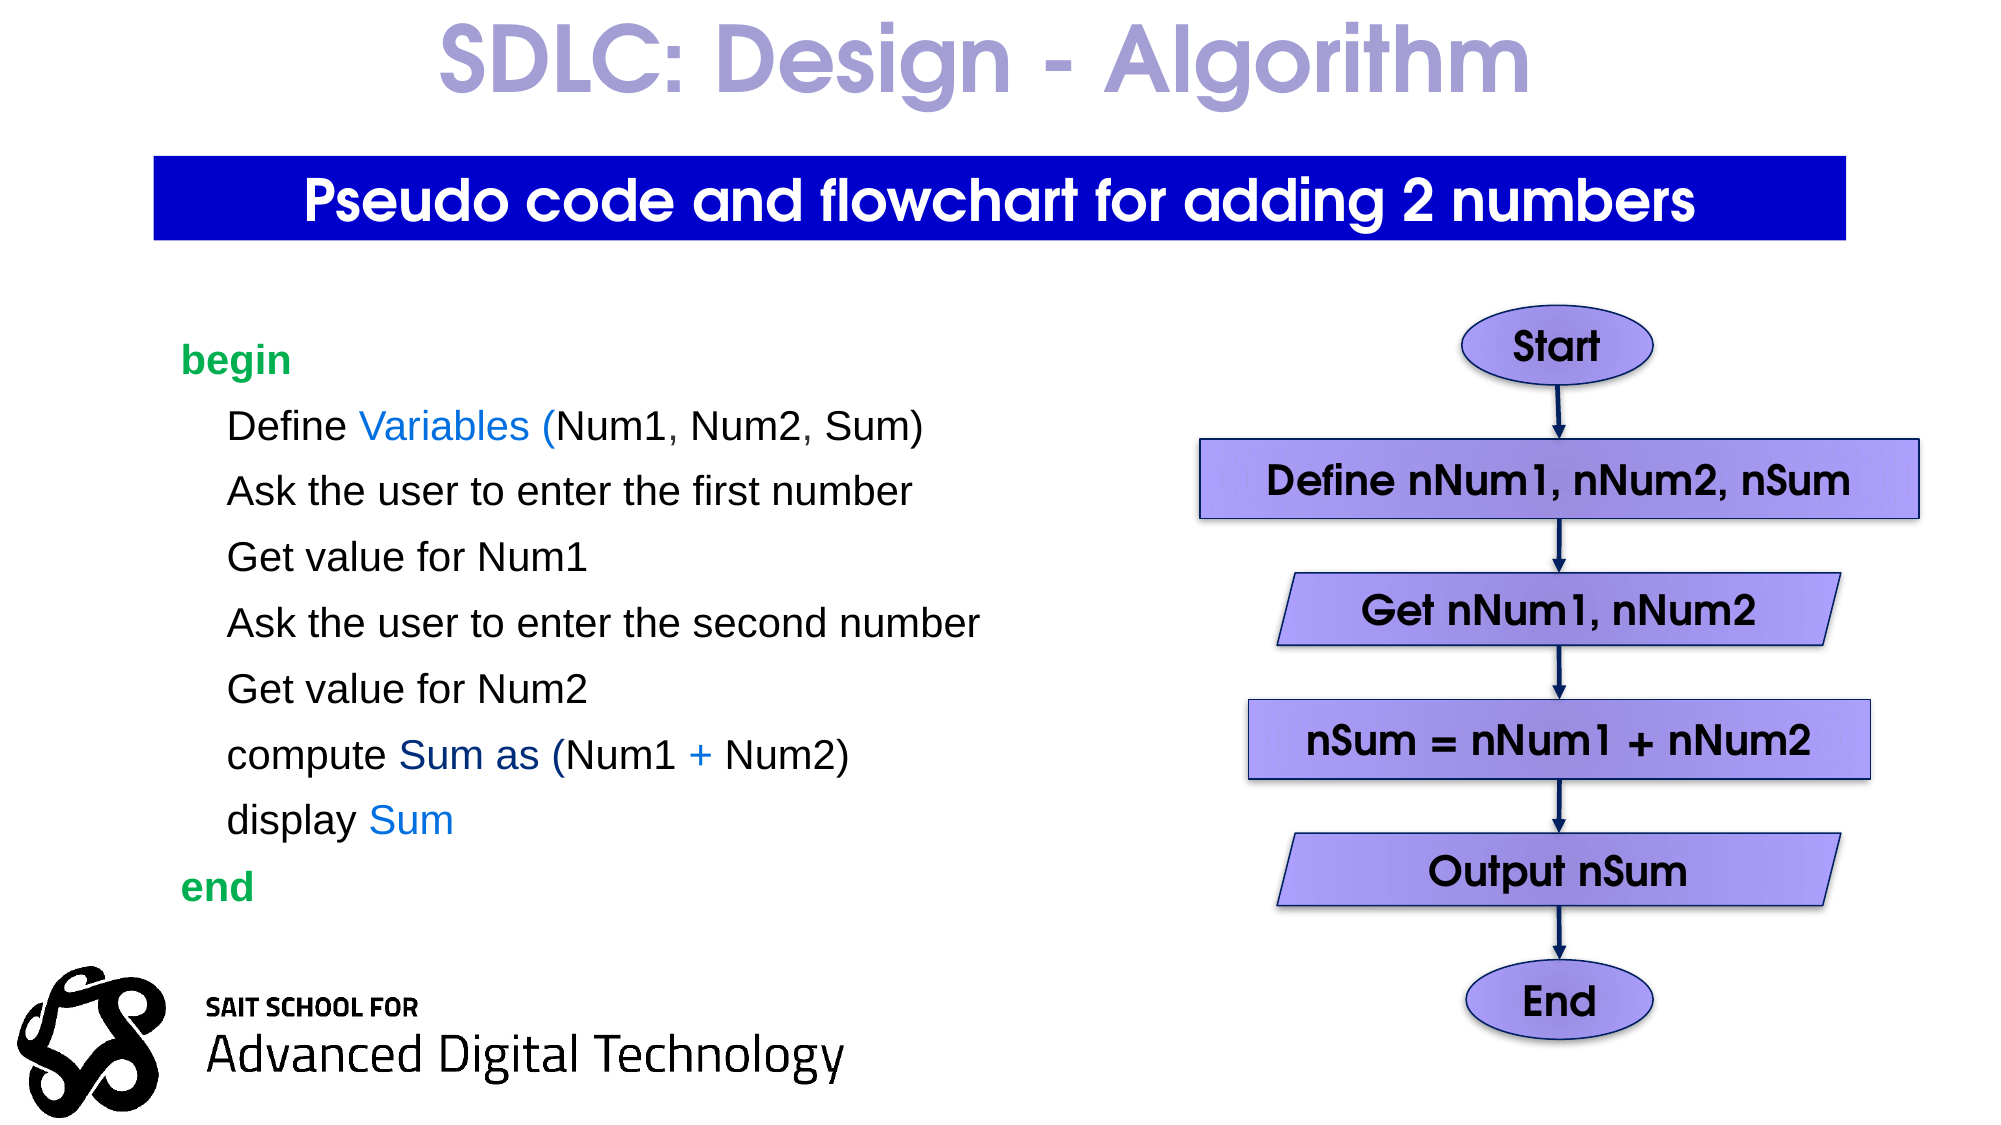

# SDLC: Design - Algorithm
Pseudo code and flowchart for adding 2 numbers
Start
Define nNum1, nNum2, nSum
Get nNum1, nNum2
nSum = nNum1 + nNum2
Output nSum
End
begin
    Define Variables (Num1, Num2, Sum)
    Ask the user to enter the first number
    Get value for Num1
    Ask the user to enter the second number
    Get value for Num2
    compute Sum as (Num1 + Num2)
    display Sum
end